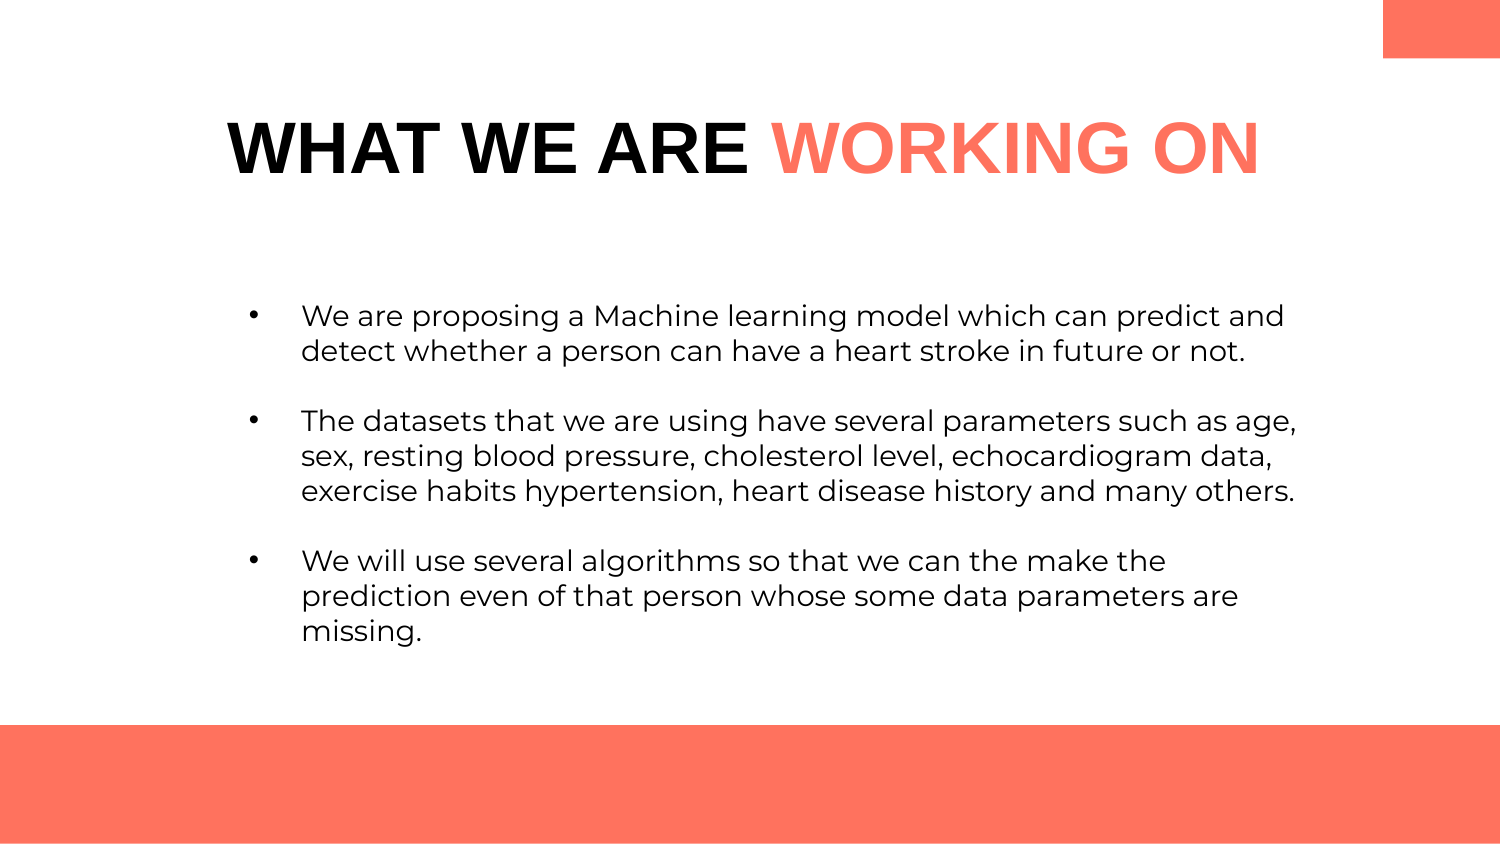

WHAT WE ARE WORKING ON
We are proposing a Machine learning model which can predict and detect whether a person can have a heart stroke in future or not.

The datasets that we are using have several parameters such as age, sex, resting blood pressure, cholesterol level, echocardiogram data, exercise habits hypertension, heart disease history and many others.

We will use several algorithms so that we can the make the prediction even of that person whose some data parameters are missing.